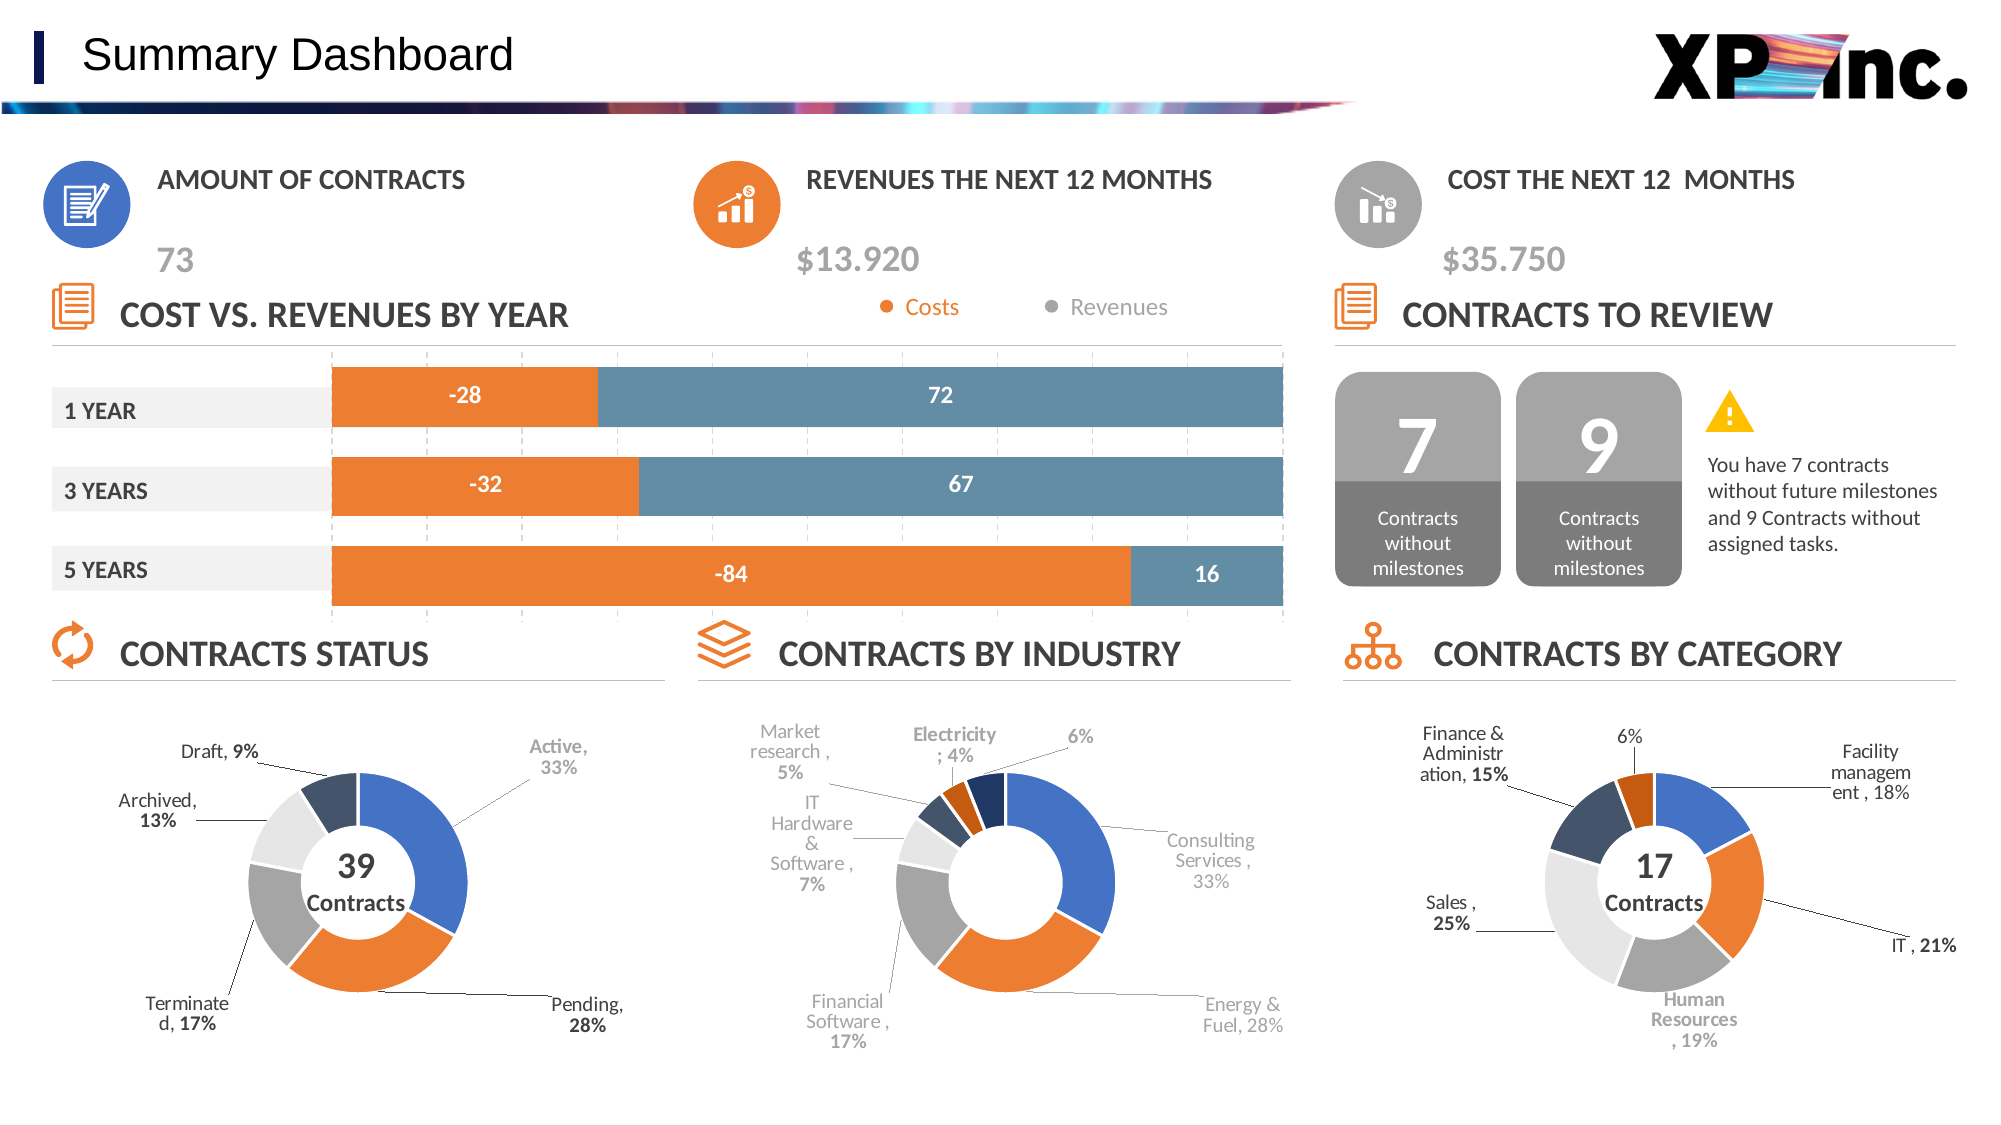

# Summary Dashboard

AMOUNT OF CONTRACTS
REVENUES THE NEXT 12 MONTHS
COST THE NEXT 12  MONTHS
$13.920
$35.750
73

Costs
Revenues
COST VS. REVENUES BY YEAR
CONTRACTS TO REVIEW

### Chart

| Category | Series 1 | Series 2 |
|---|---|---|
| Category 3 | -84.0 | 16.0 |
| Category 2 | -32.0 | 67.0 |
| Category 1 | -28.0 | 72.0 |

1 YEAR
3 YEARS
5 YEARS

7
9
You have 7 contracts without future milestones and 9 Contracts without assigned tasks.
Contracts without milestones
Contracts without milestones

CONTRACTS STATUS
CONTRACTS BY INDUSTRY
CONTRACTS BY CATEGORY

### Chart

| Category | Sales |
|---|---|
| Active | 0.33 |
| Pending | 0.28 |
| Terminated | 0.17 |
| Archived | 0.13 |
| Draft | 0.09 |

### Chart

| Category | Sales |
|---|---|
| Consulting  Services  | 0.33 |
| Energy & Fuel | 0.28 |
| Financial Software  | 0.17 |
| IT Hardware & Software  | 0.07 |
| Market research  | 0.05 |
| Electricity | 0.04 |

### Chart

| Category | Sales |
|---|---|
| Facility management  | 0.18 |
| IT  | 0.21 |
| Human Resources | 0.19 |
| Sales  | 0.25 |
| Finance & Administration | 0.15 |
39
Contracts
17
Contracts